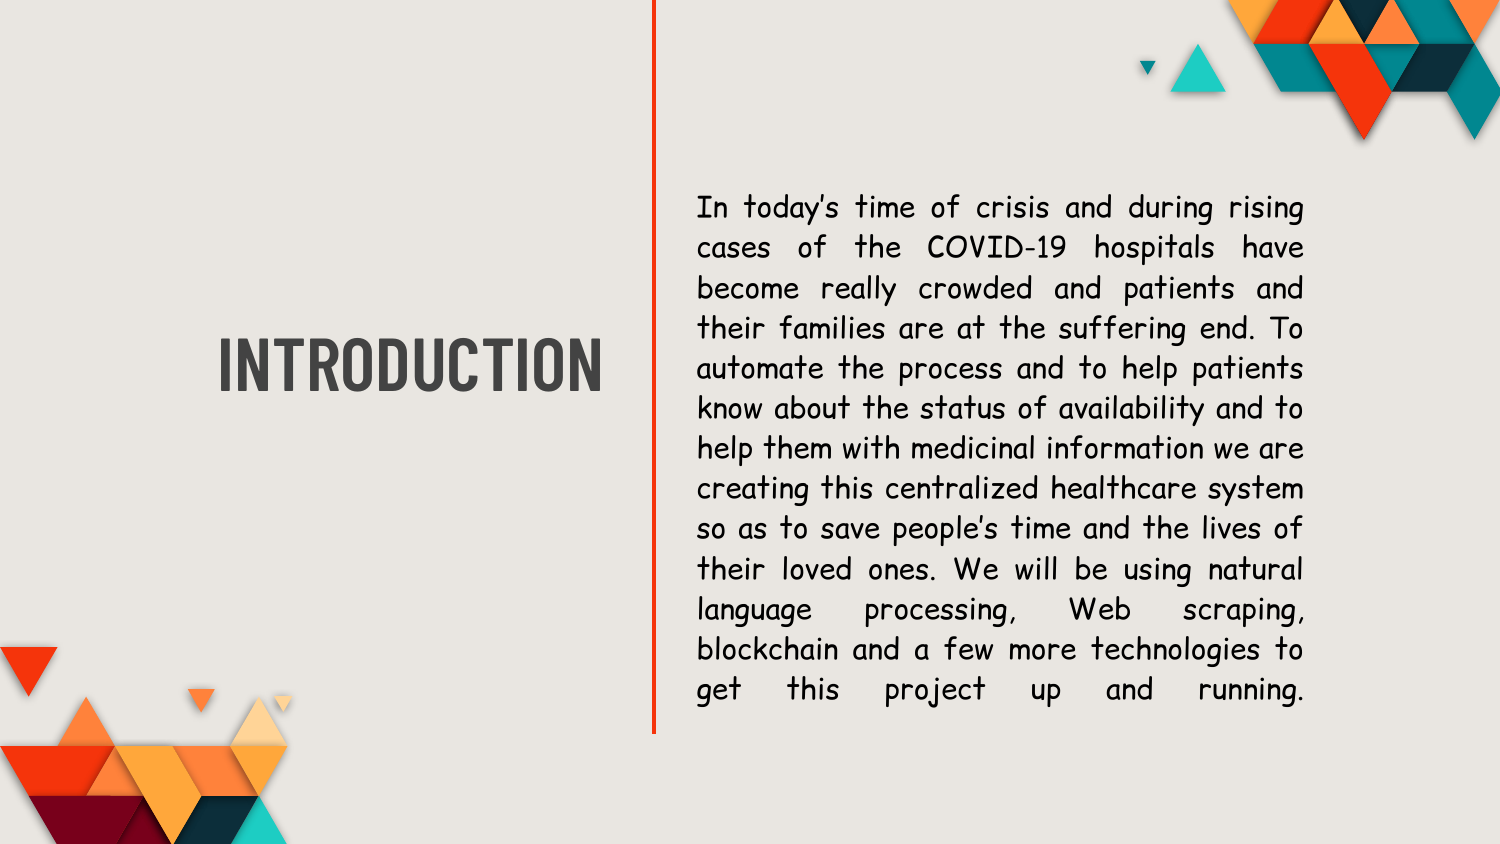

In today’s time of crisis and during rising cases of the COVID-19 hospitals have become really crowded and patients and their families are at the suffering end. To automate the process and to help patients know about the status of availability and to help them with medicinal information we are creating this centralized healthcare system so as to save people’s time and the lives of their loved ones. We will be using natural language processing, Web scraping, blockchain and a few more technologies to get this project up and running.
INTRODUCTION